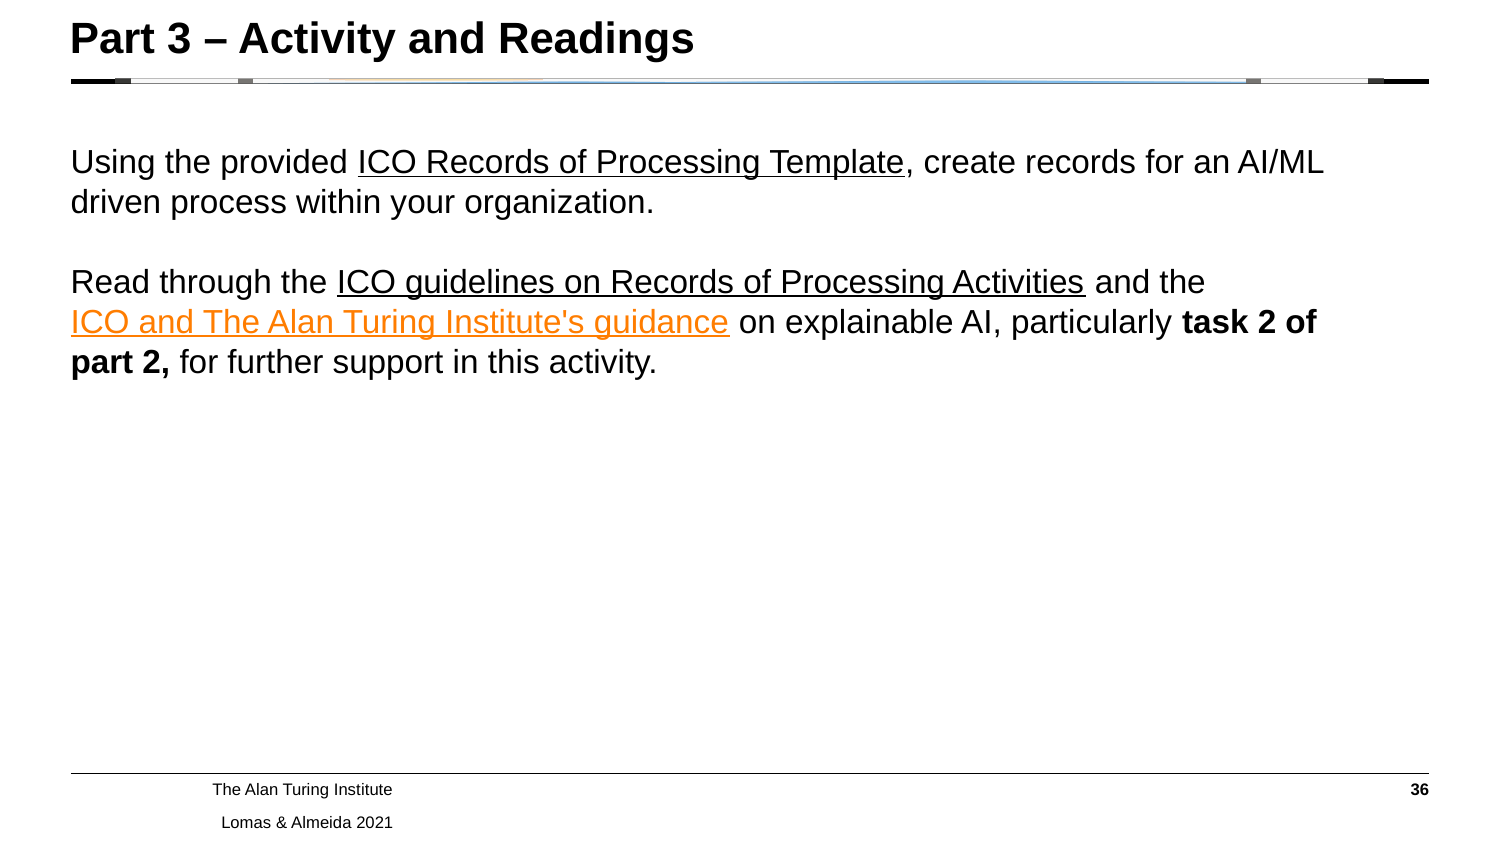

Part 3 – Activity and Readings

Using the provided ICO Records of Processing Template, create records for an AI/ML driven process within your organization.

Read through the ICO guidelines on Records of Processing Activities and the ICO and The Alan Turing Institute's guidance on explainable AI, particularly task 2 of part 2, for further support in this activity.

36
Lomas & Almeida 2021